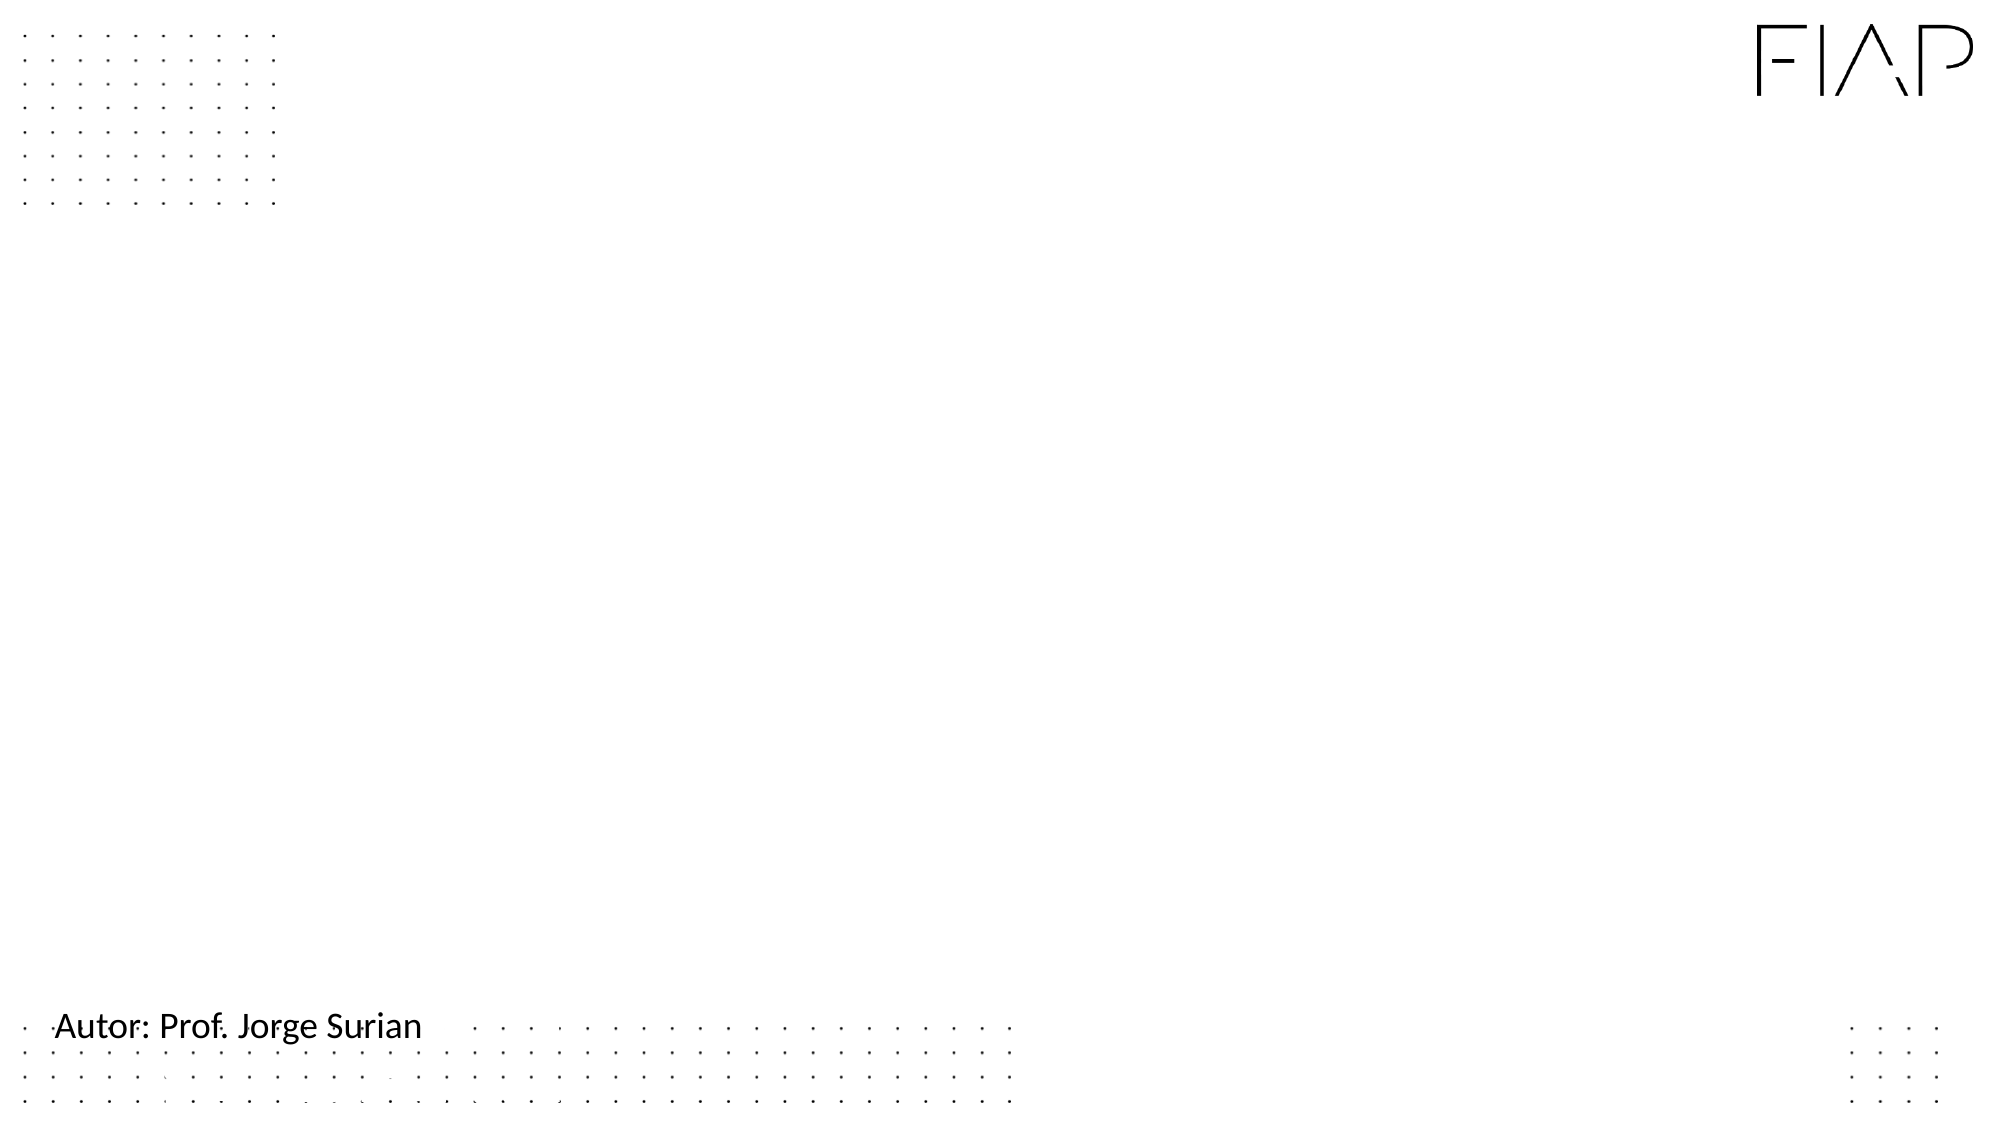

Autor: Prof. Jorge Surian
Autor: Prof. Jorge Surian
jorge.surian@gmail.com